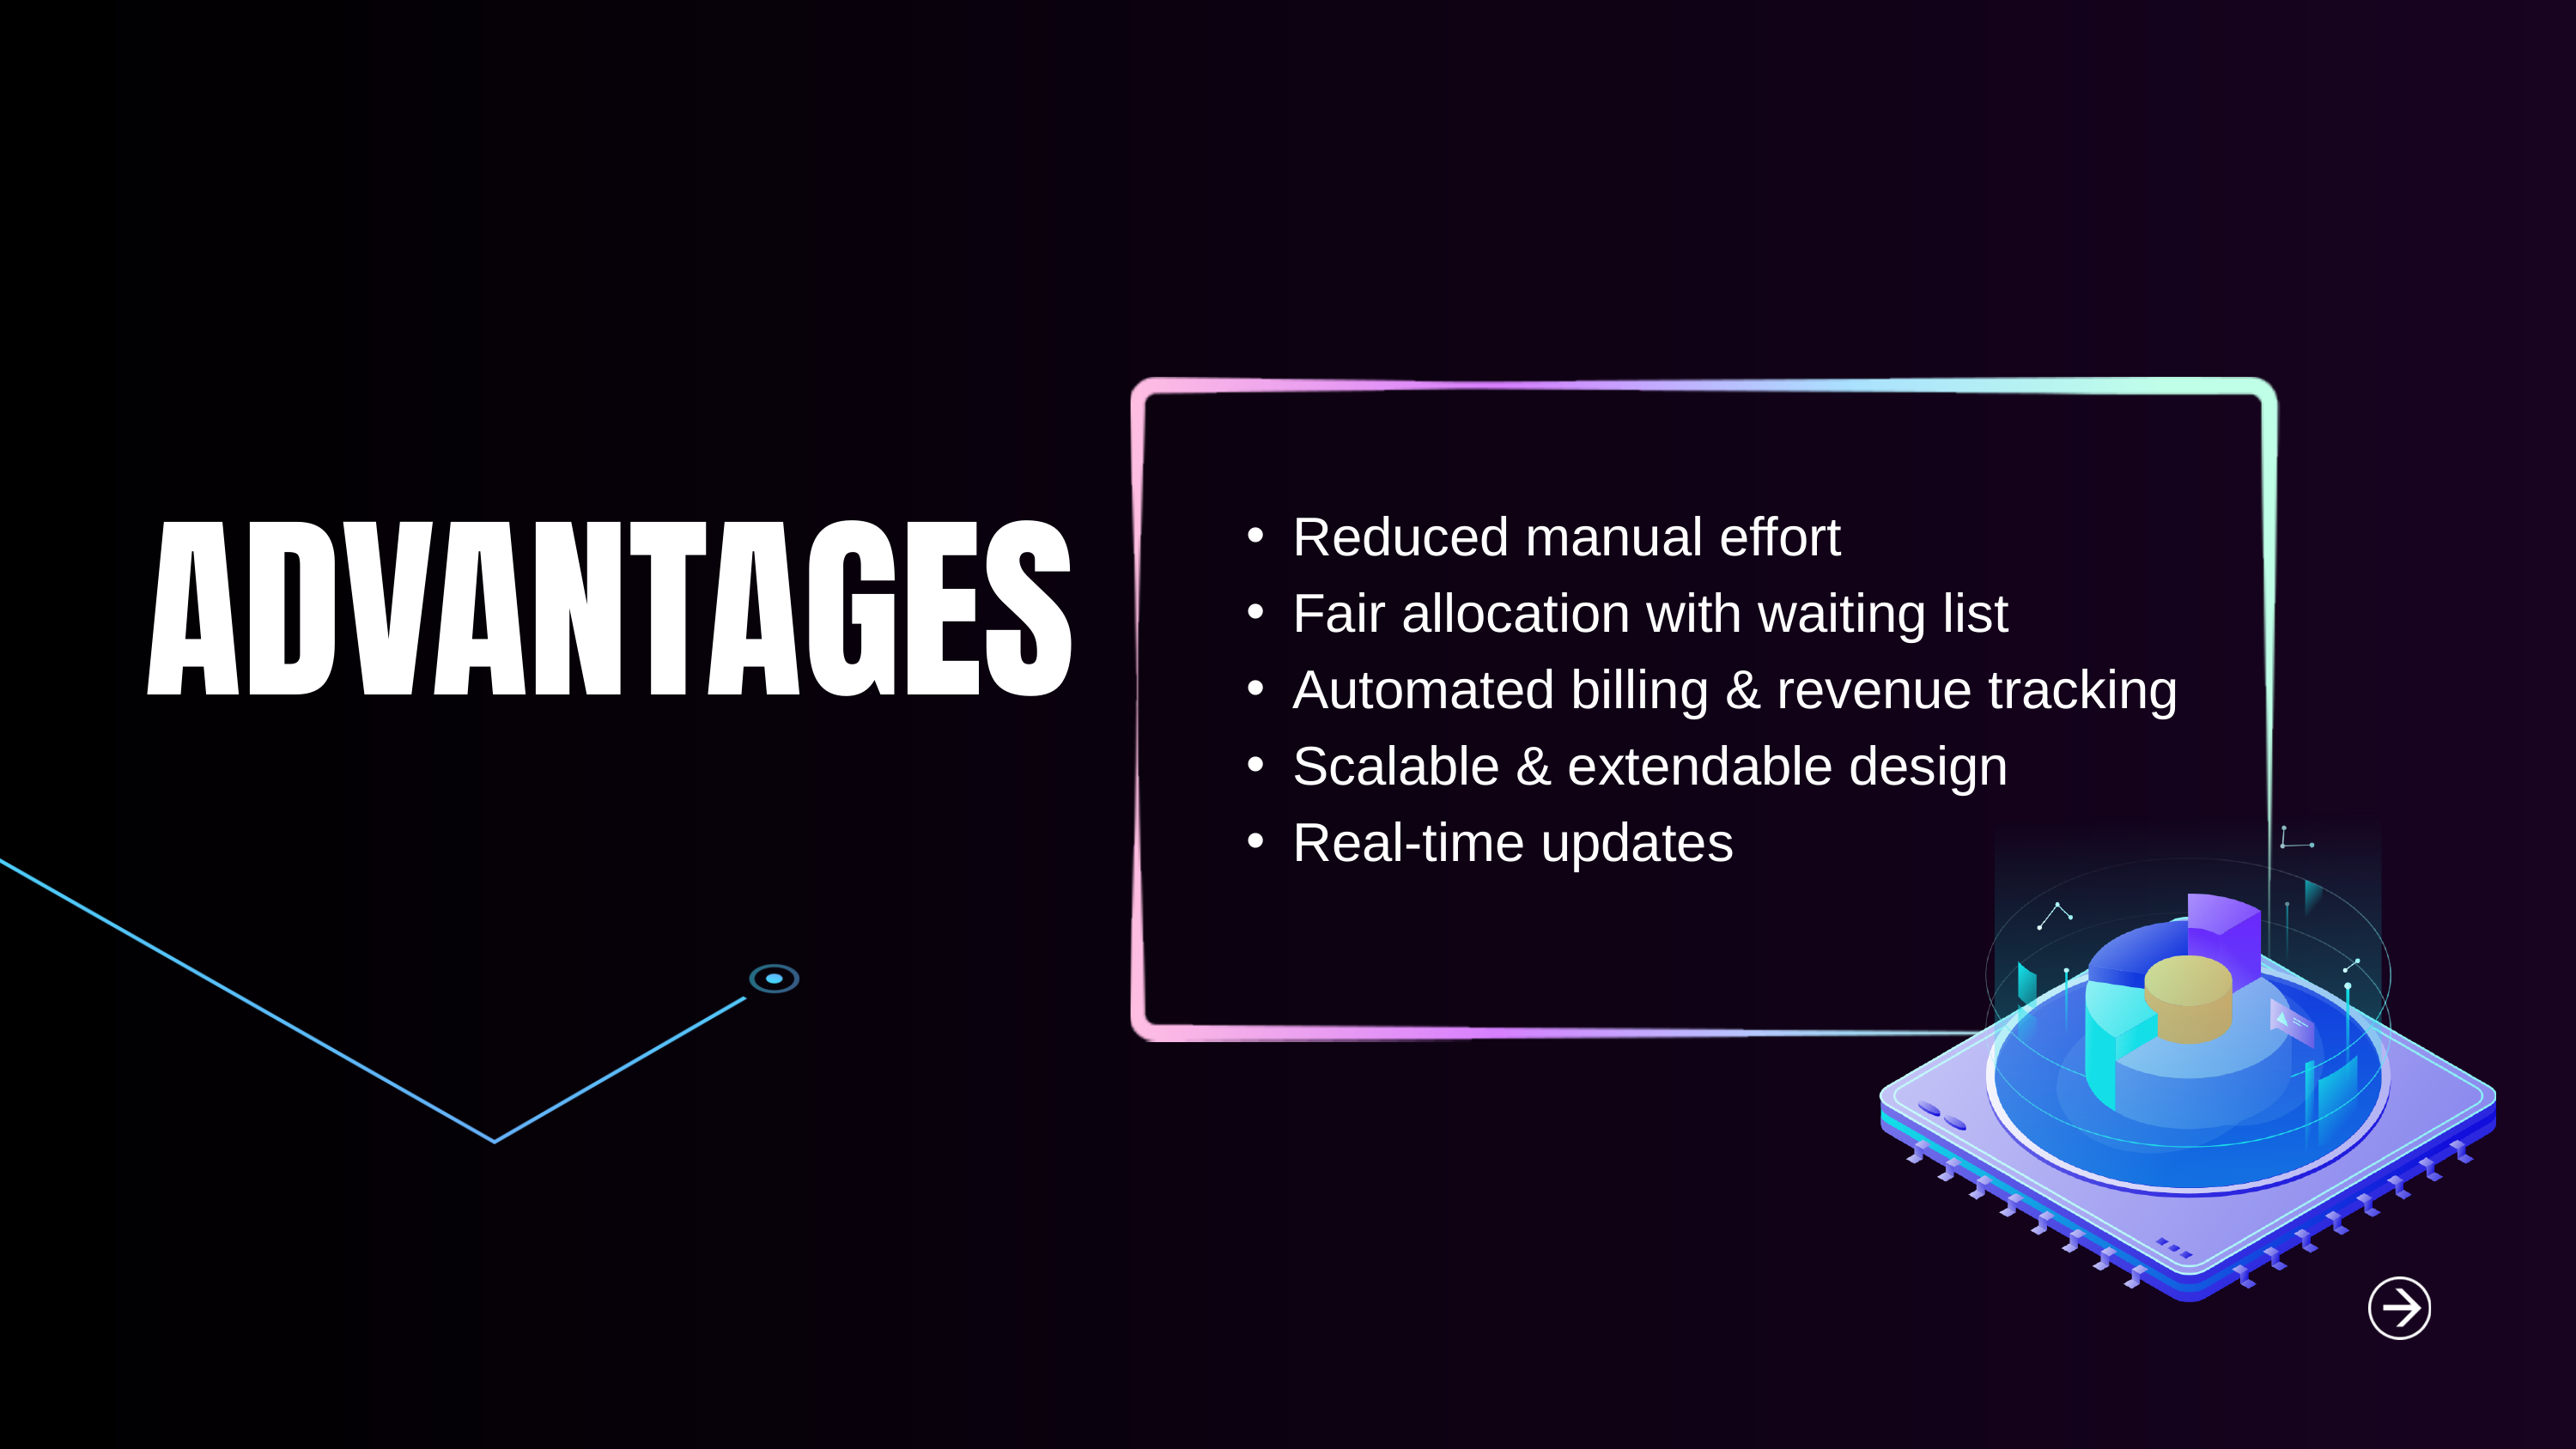

Reduced manual effort
Fair allocation with waiting list
Automated billing & revenue tracking
Scalable & extendable design
Real-time updates

ADVANTAGES